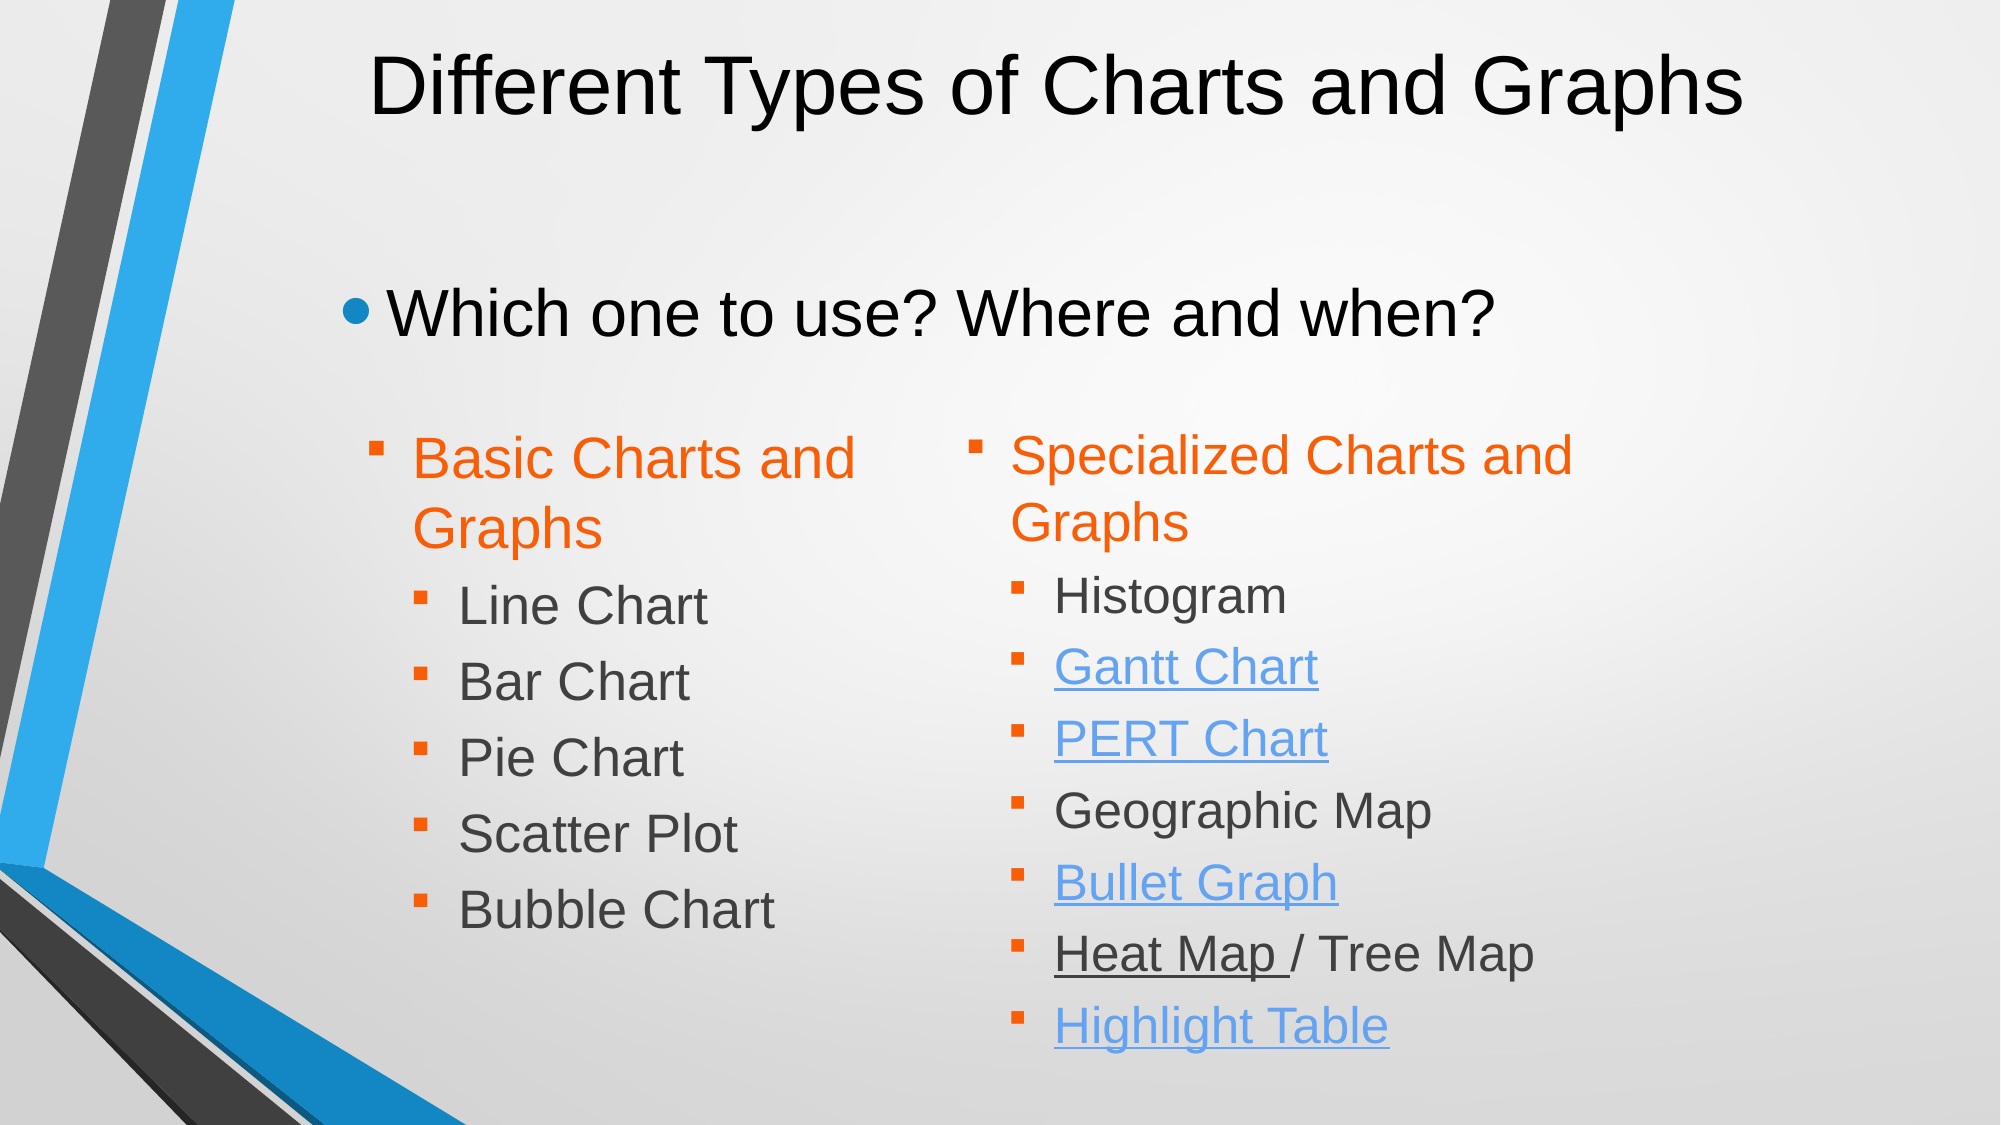

# Different Types of Charts and Graphs
Which one to use? Where and when?
Basic Charts and Graphs
Line Chart
Bar Chart
Pie Chart
Scatter Plot
Bubble Chart
Specialized Charts and Graphs
Histogram
Gantt Chart
PERT Chart
Geographic Map
Bullet Graph
Heat Map / Tree Map
Highlight Table